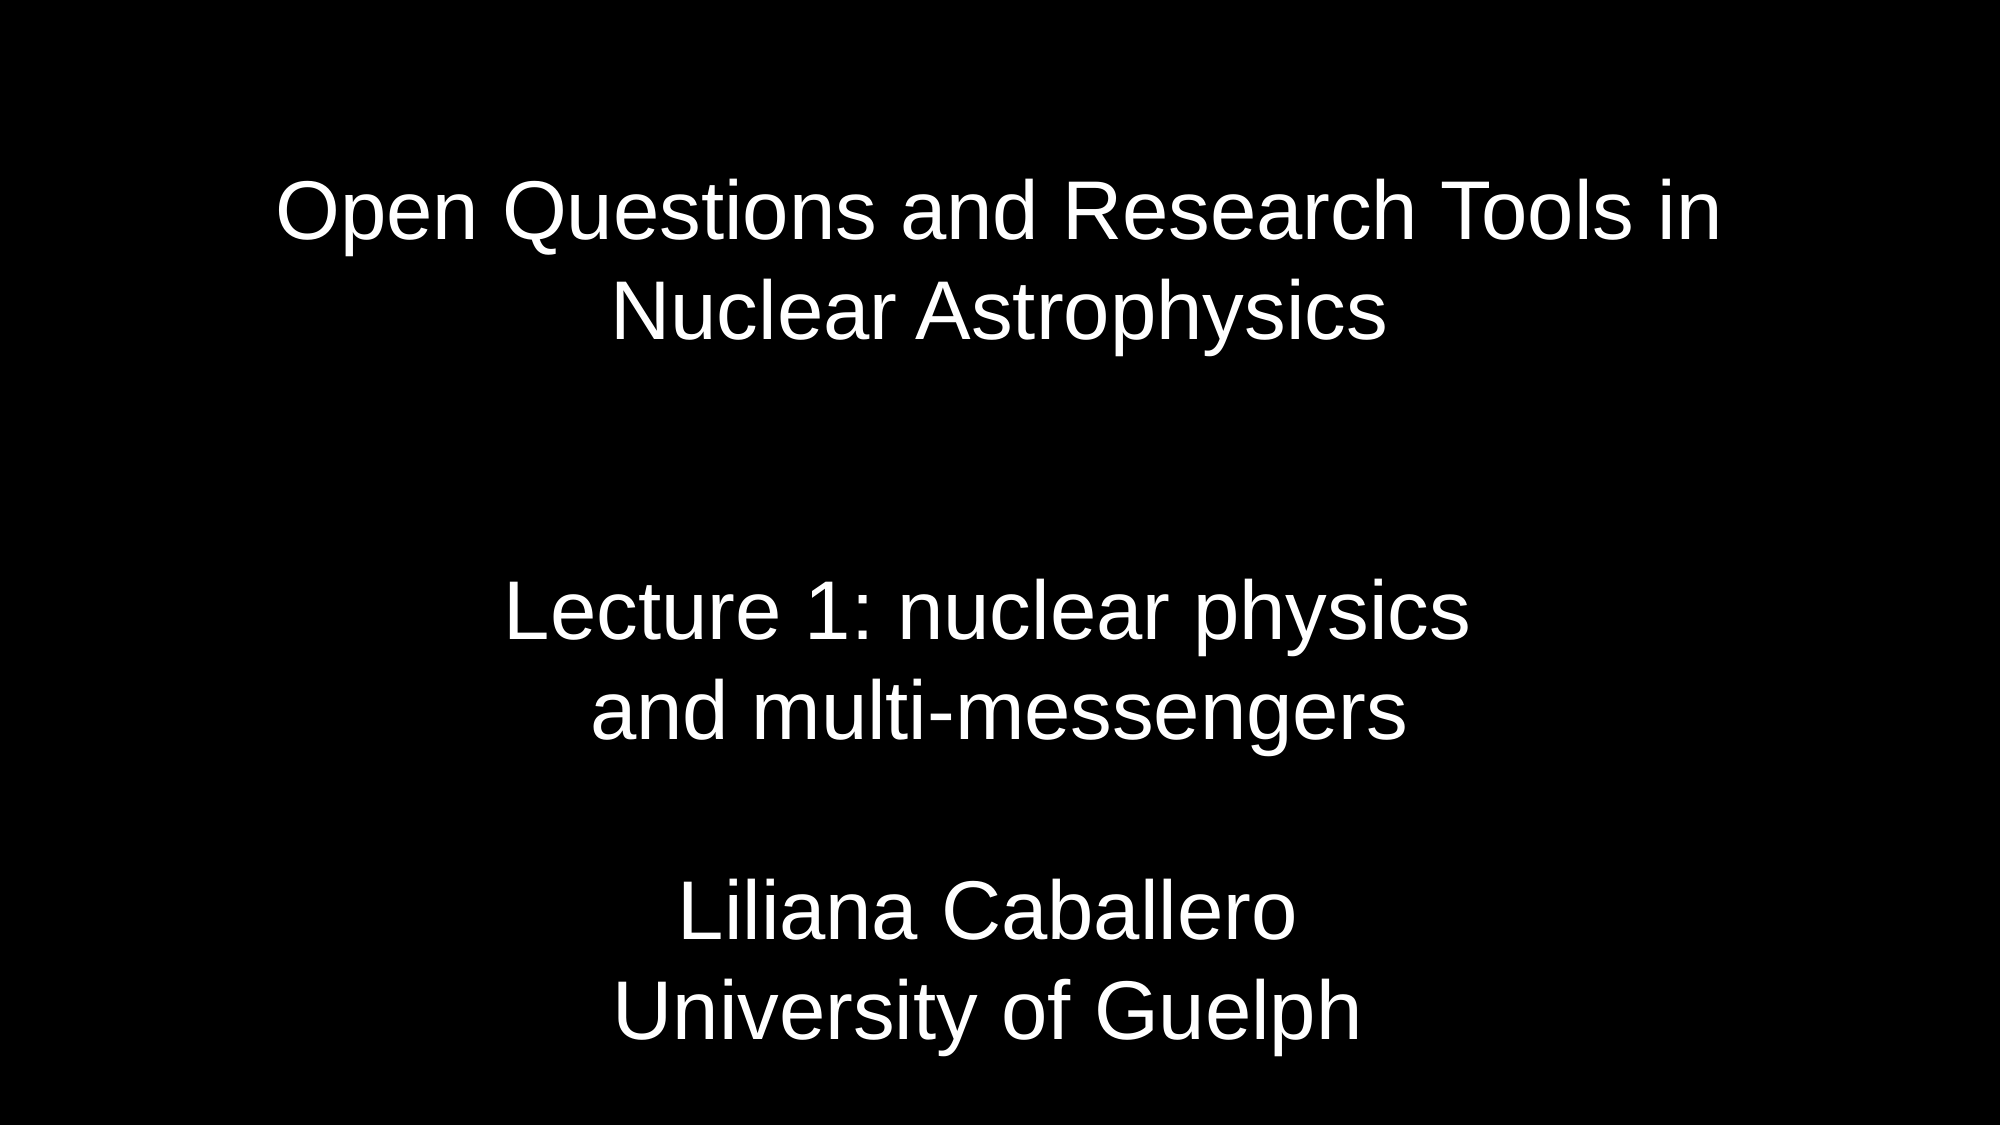

Open Questions and Research Tools in Nuclear Astrophysics

Lecture 1: nuclear physics
and multi-messengers

Liliana Caballero
University of Guelph